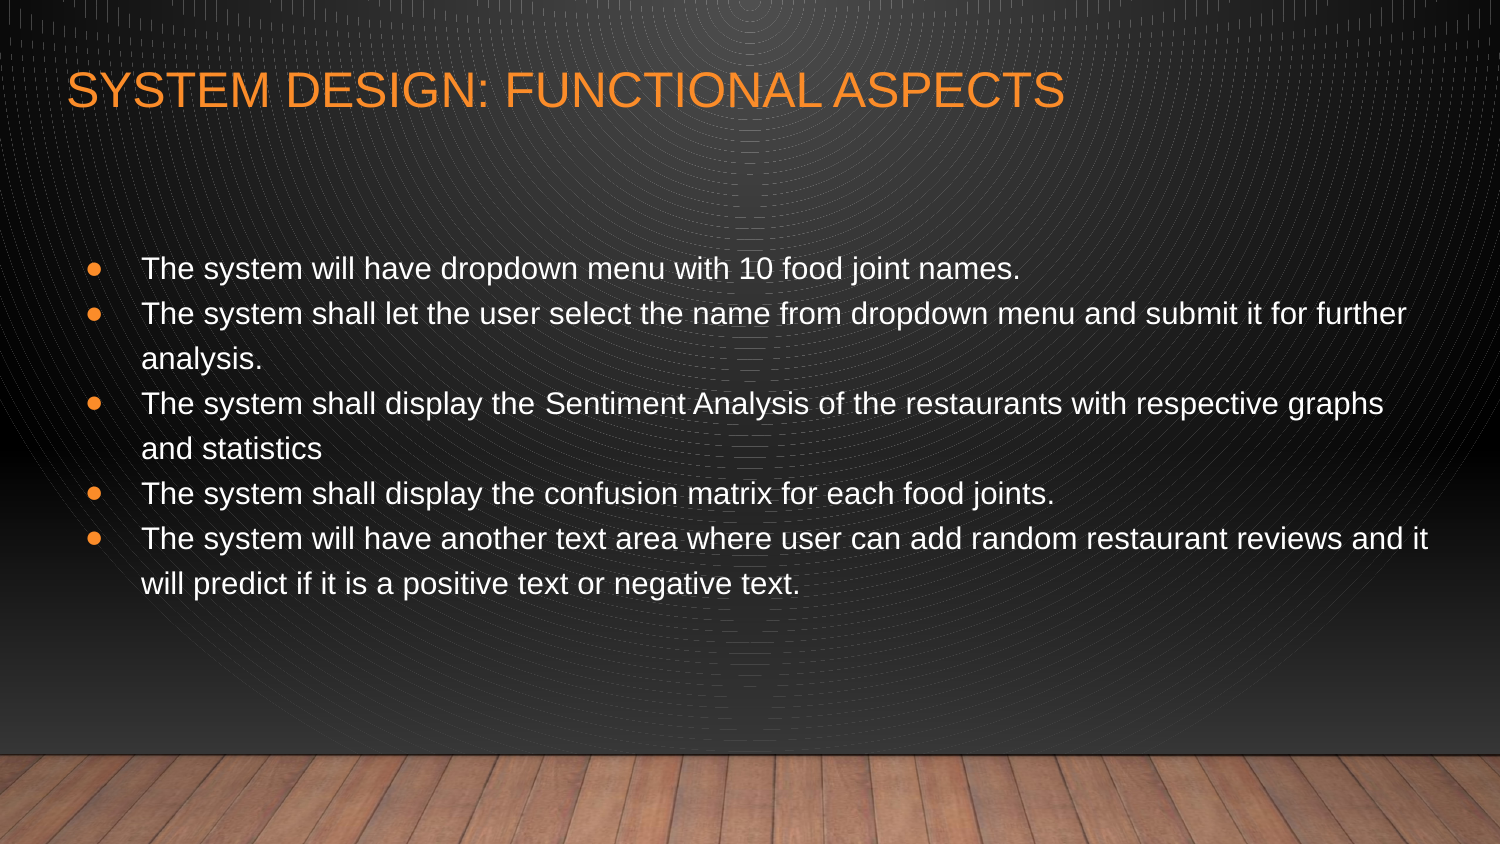

# System Design: Functional aspects

The system will have dropdown menu with 10 food joint names.
The system shall let the user select the name from dropdown menu and submit it for further analysis.
The system shall display the Sentiment Analysis of the restaurants with respective graphs and statistics
The system shall display the confusion matrix for each food joints.
The system will have another text area where user can add random restaurant reviews and it will predict if it is a positive text or negative text.